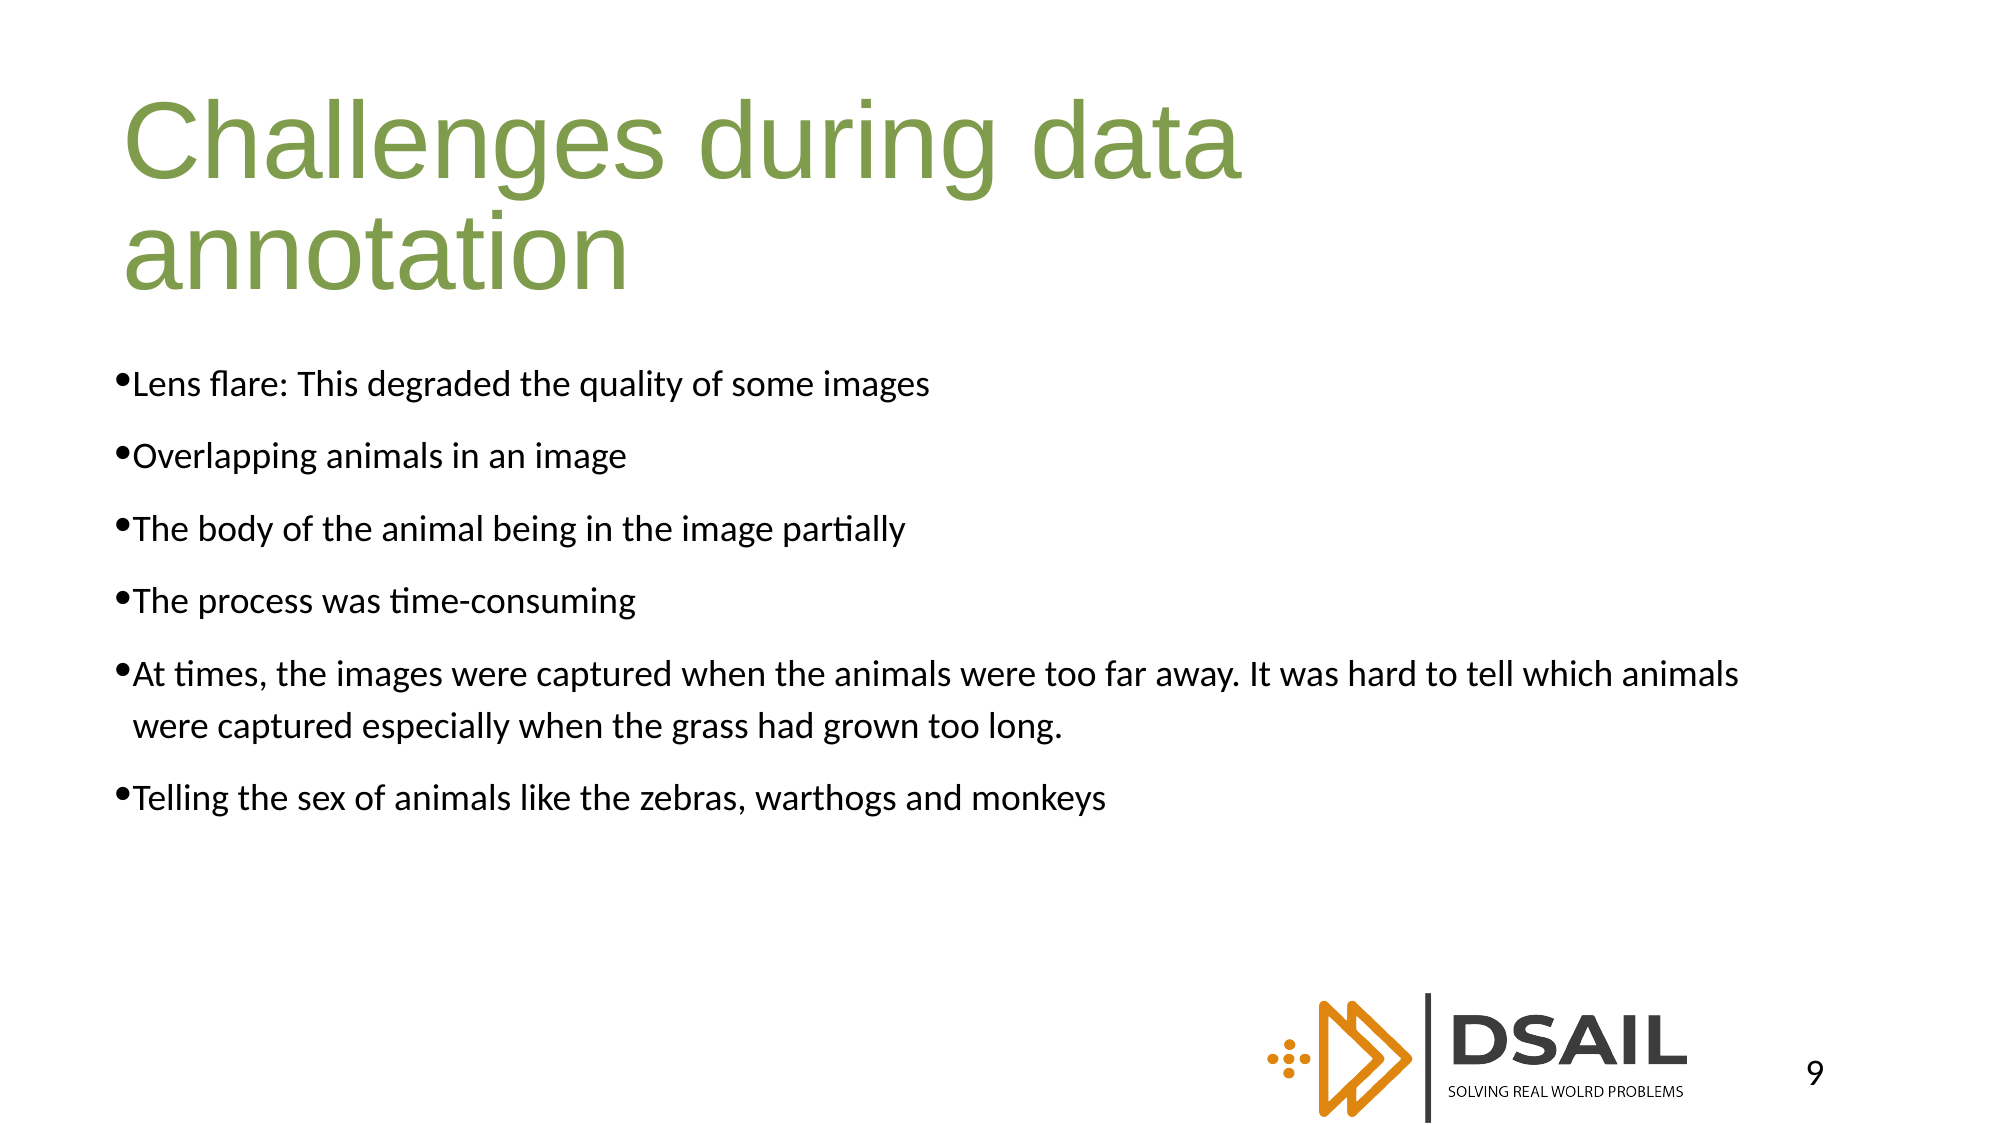

# Challenges during data annotation
Lens flare: This degraded the quality of some images
Overlapping animals in an image
The body of the animal being in the image partially
The process was time-consuming
At times, the images were captured when the animals were too far away. It was hard to tell which animals were captured especially when the grass had grown too long.
Telling the sex of animals like the zebras, warthogs and monkeys
9